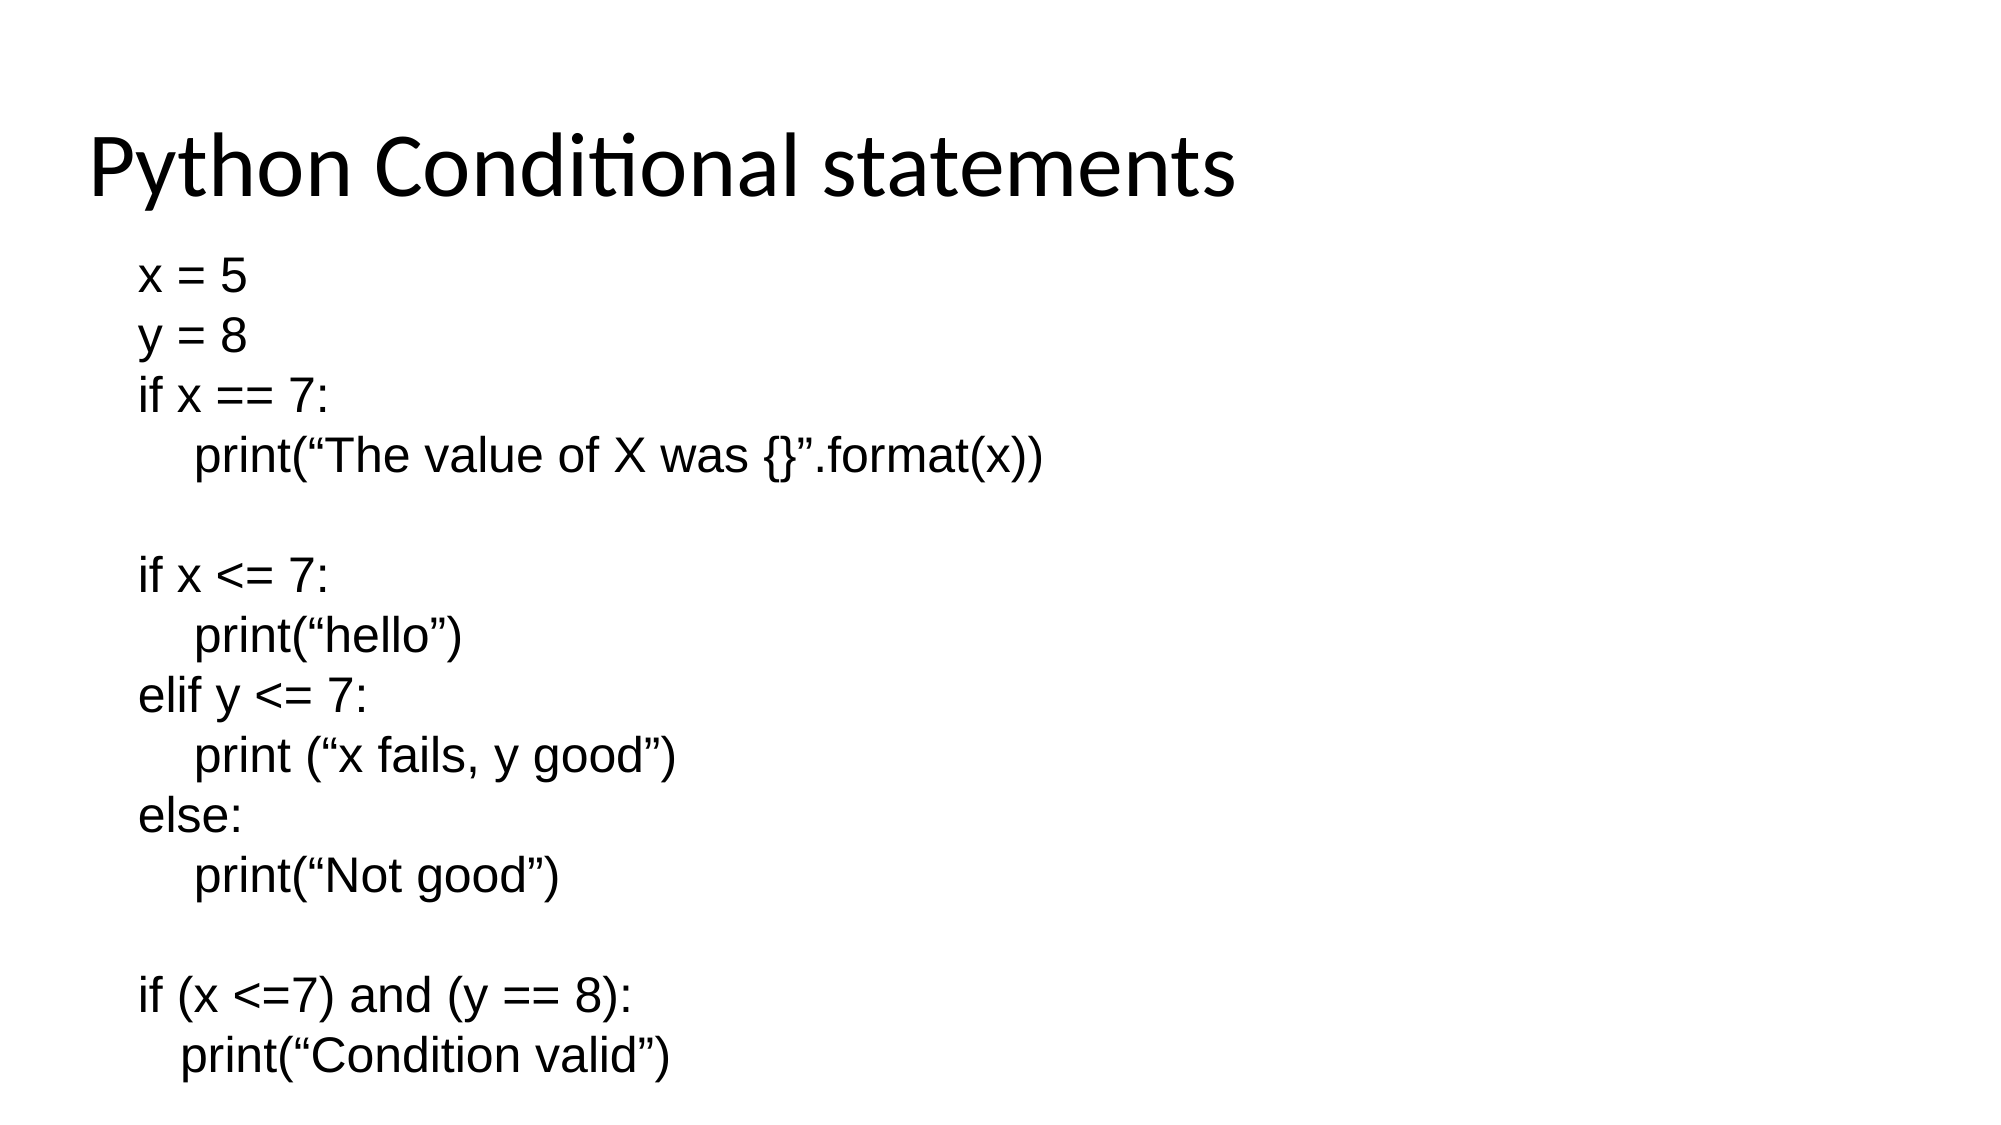

# Python Conditional statements
x = 5
y = 8
if x == 7:
    print(“The value of X was {}”.format(x))

if x <= 7:
    print(“hello”)
elif y <= 7:
    print (“x fails, y good”)
else:
    print(“Not good”)

if (x <=7) and (y == 8):
   print(“Condition valid”)